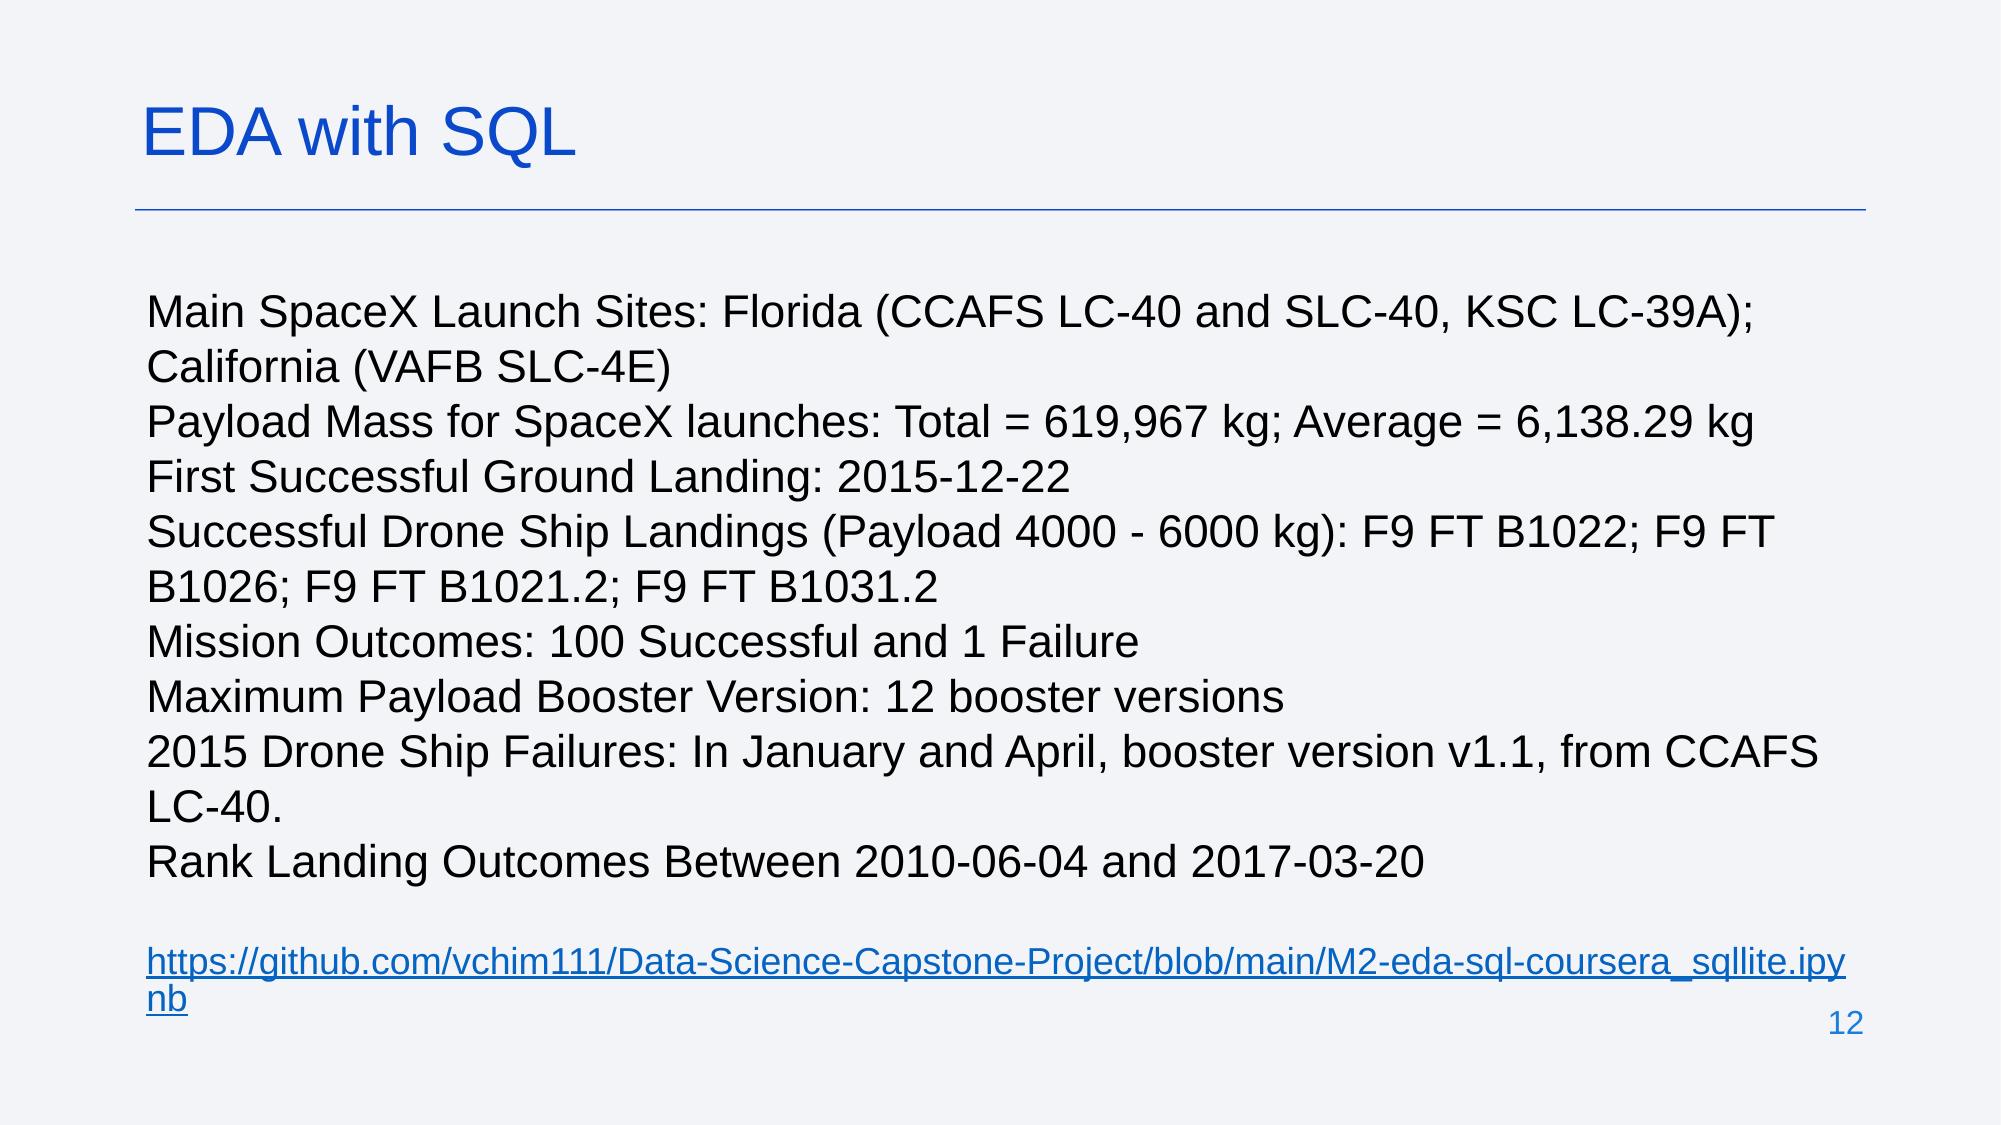

EDA with SQL
Main SpaceX Launch Sites: Florida (CCAFS LC-40 and SLC-40, KSC LC-39A); California (VAFB SLC-4E)
Payload Mass for SpaceX launches: Total = 619,967 kg; Average = 6,138.29 kg
First Successful Ground Landing: 2015-12-22
Successful Drone Ship Landings (Payload 4000 - 6000 kg): F9 FT B1022; F9 FT B1026; F9 FT B1021.2; F9 FT B1031.2
Mission Outcomes: 100 Successful and 1 Failure
Maximum Payload Booster Version: 12 booster versions
2015 Drone Ship Failures: In January and April, booster version v1.1, from CCAFS LC-40.
Rank Landing Outcomes Between 2010-06-04 and 2017-03-20

https://github.com/vchim111/Data-Science-Capstone-Project/blob/main/M2-eda-sql-coursera_sqllite.ipynb
12